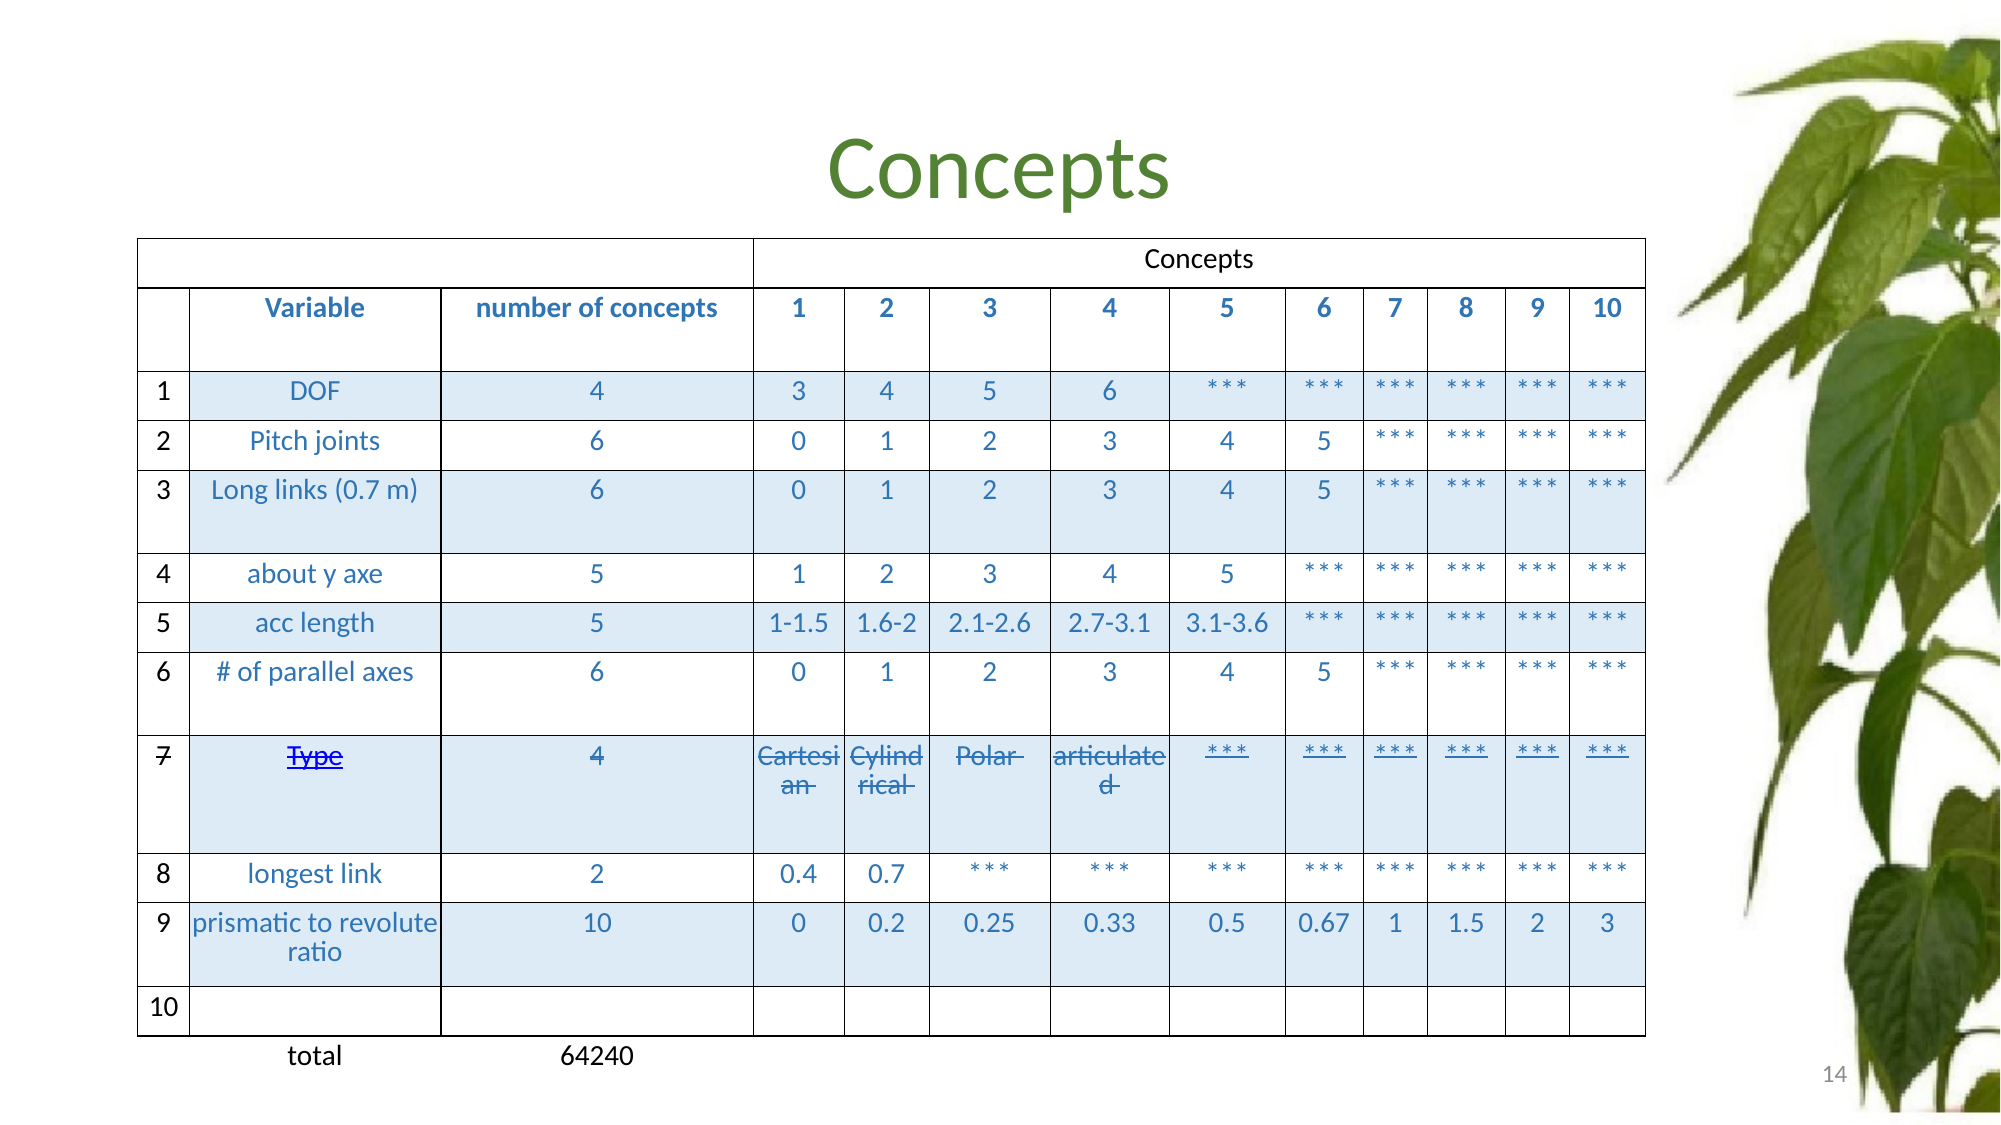

Concepts
|  |  |  | Concepts |  |  |  |  |  |  |  |  |  |
| --- | --- | --- | --- | --- | --- | --- | --- | --- | --- | --- | --- | --- |
|  | Variable | number of concepts | 1 | 2 | 3 | 4 | 5 | 6 | 7 | 8 | 9 | 10 |
| 1 | DOF | 4 | 3 | 4 | 5 | 6 | \*\*\* | \*\*\* | \*\*\* | \*\*\* | \*\*\* | \*\*\* |
| 2 | Pitch joints | 6 | 0 | 1 | 2 | 3 | 4 | 5 | \*\*\* | \*\*\* | \*\*\* | \*\*\* |
| 3 | Long links (0.7 m) | 6 | 0 | 1 | 2 | 3 | 4 | 5 | \*\*\* | \*\*\* | \*\*\* | \*\*\* |
| 4 | about y axe | 5 | 1 | 2 | 3 | 4 | 5 | \*\*\* | \*\*\* | \*\*\* | \*\*\* | \*\*\* |
| 5 | acc length | 5 | 1-1.5 | 1.6-2 | 2.1-2.6 | 2.7-3.1 | 3.1-3.6 | \*\*\* | \*\*\* | \*\*\* | \*\*\* | \*\*\* |
| 6 | # of parallel axes | 6 | 0 | 1 | 2 | 3 | 4 | 5 | \*\*\* | \*\*\* | \*\*\* | \*\*\* |
| 7 | Type | 4 | Cartesian | Cylindrical | Polar | articulated | \*\*\* | \*\*\* | \*\*\* | \*\*\* | \*\*\* | \*\*\* |
| 8 | longest link | 2 | 0.4 | 0.7 | \*\*\* | \*\*\* | \*\*\* | \*\*\* | \*\*\* | \*\*\* | \*\*\* | \*\*\* |
| 9 | prismatic to revolute ratio | 10 | 0 | 0.2 | 0.25 | 0.33 | 0.5 | 0.67 | 1 | 1.5 | 2 | 3 |
| 10 |  |  |  |  |  |  |  |  |  |  |  |  |
|  | total | 64240 |  |  |  |  |  |  |  |  |  |  |
14